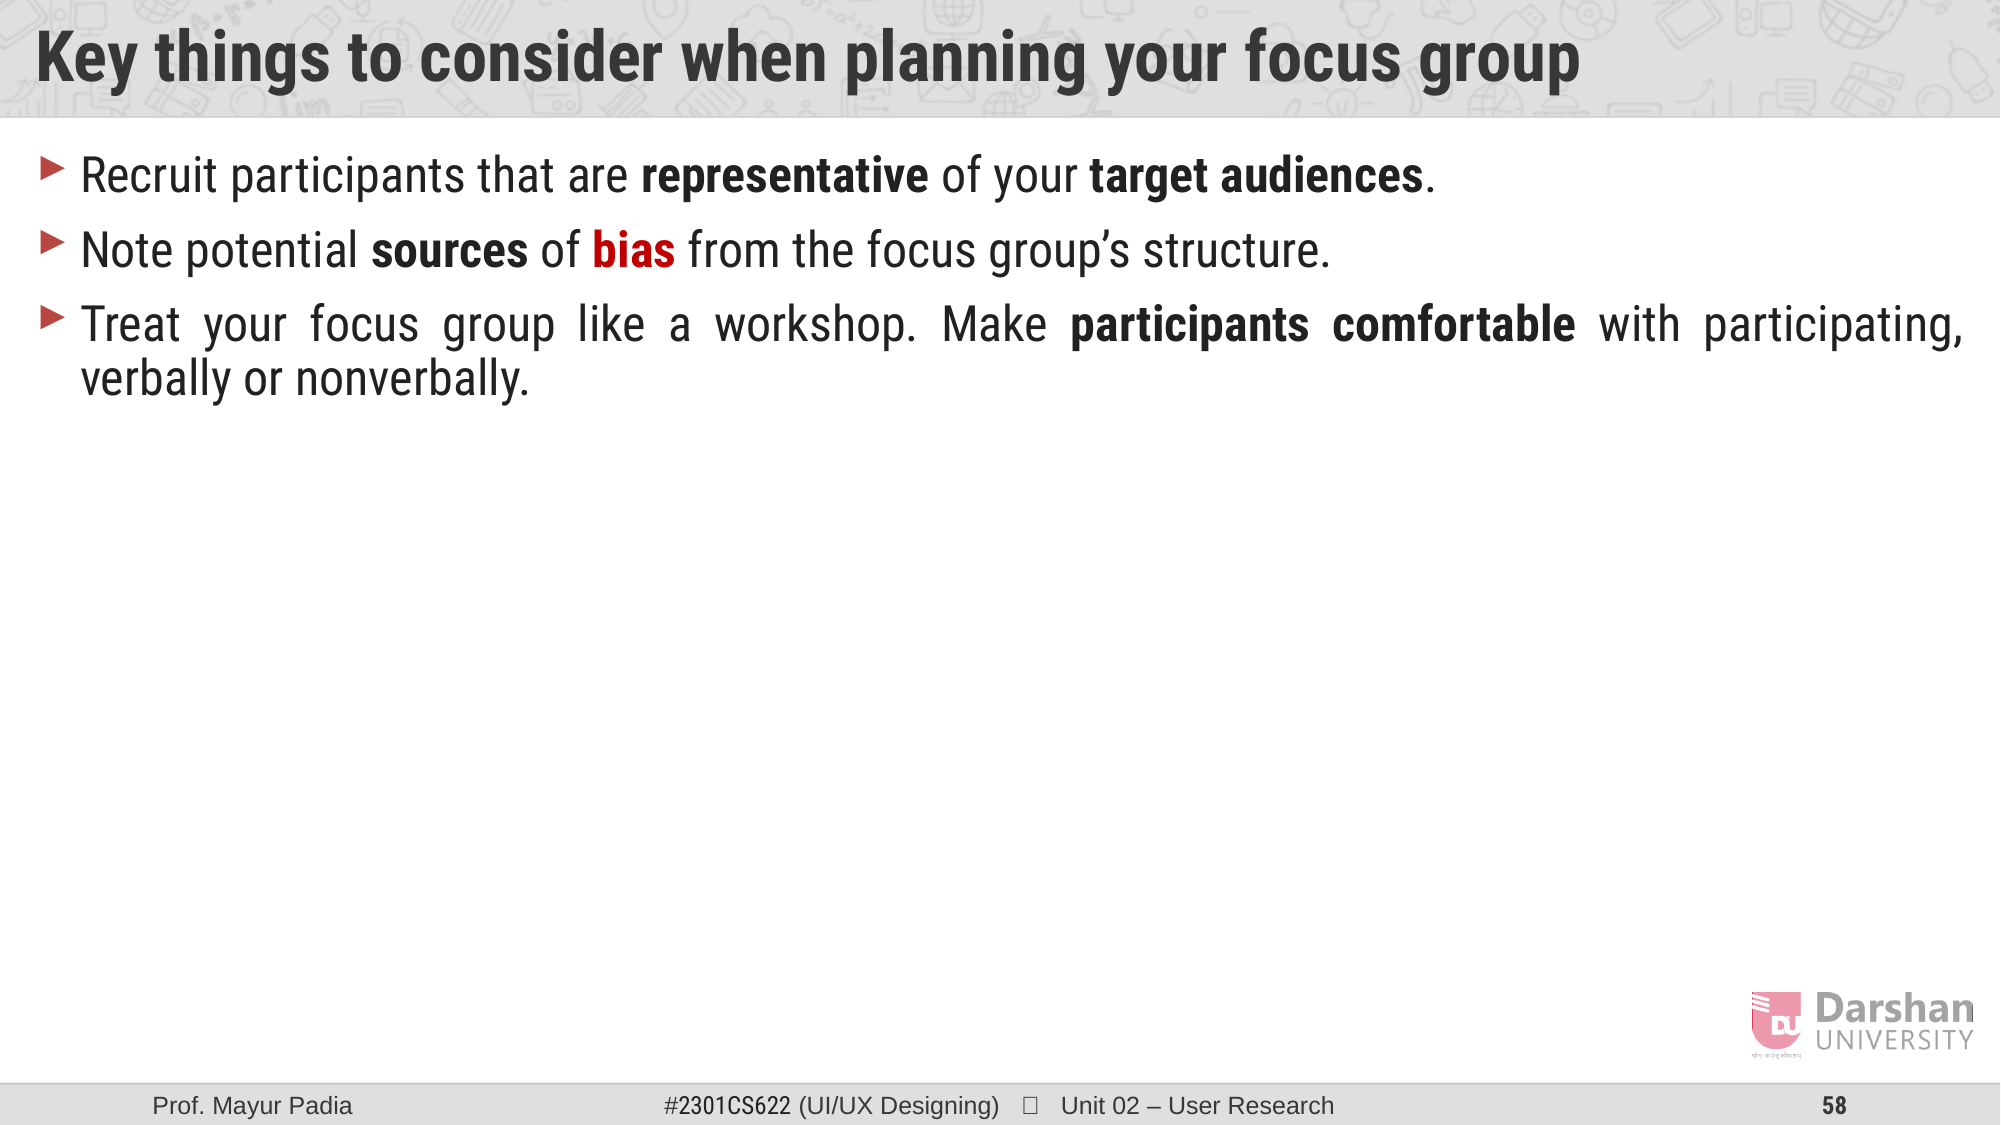

# Key things to consider when planning your focus group
Recruit participants that are representative of your target audiences.
Note potential sources of bias from the focus group’s structure.
Treat your focus group like a workshop. Make participants comfortable with participating, verbally or nonverbally.